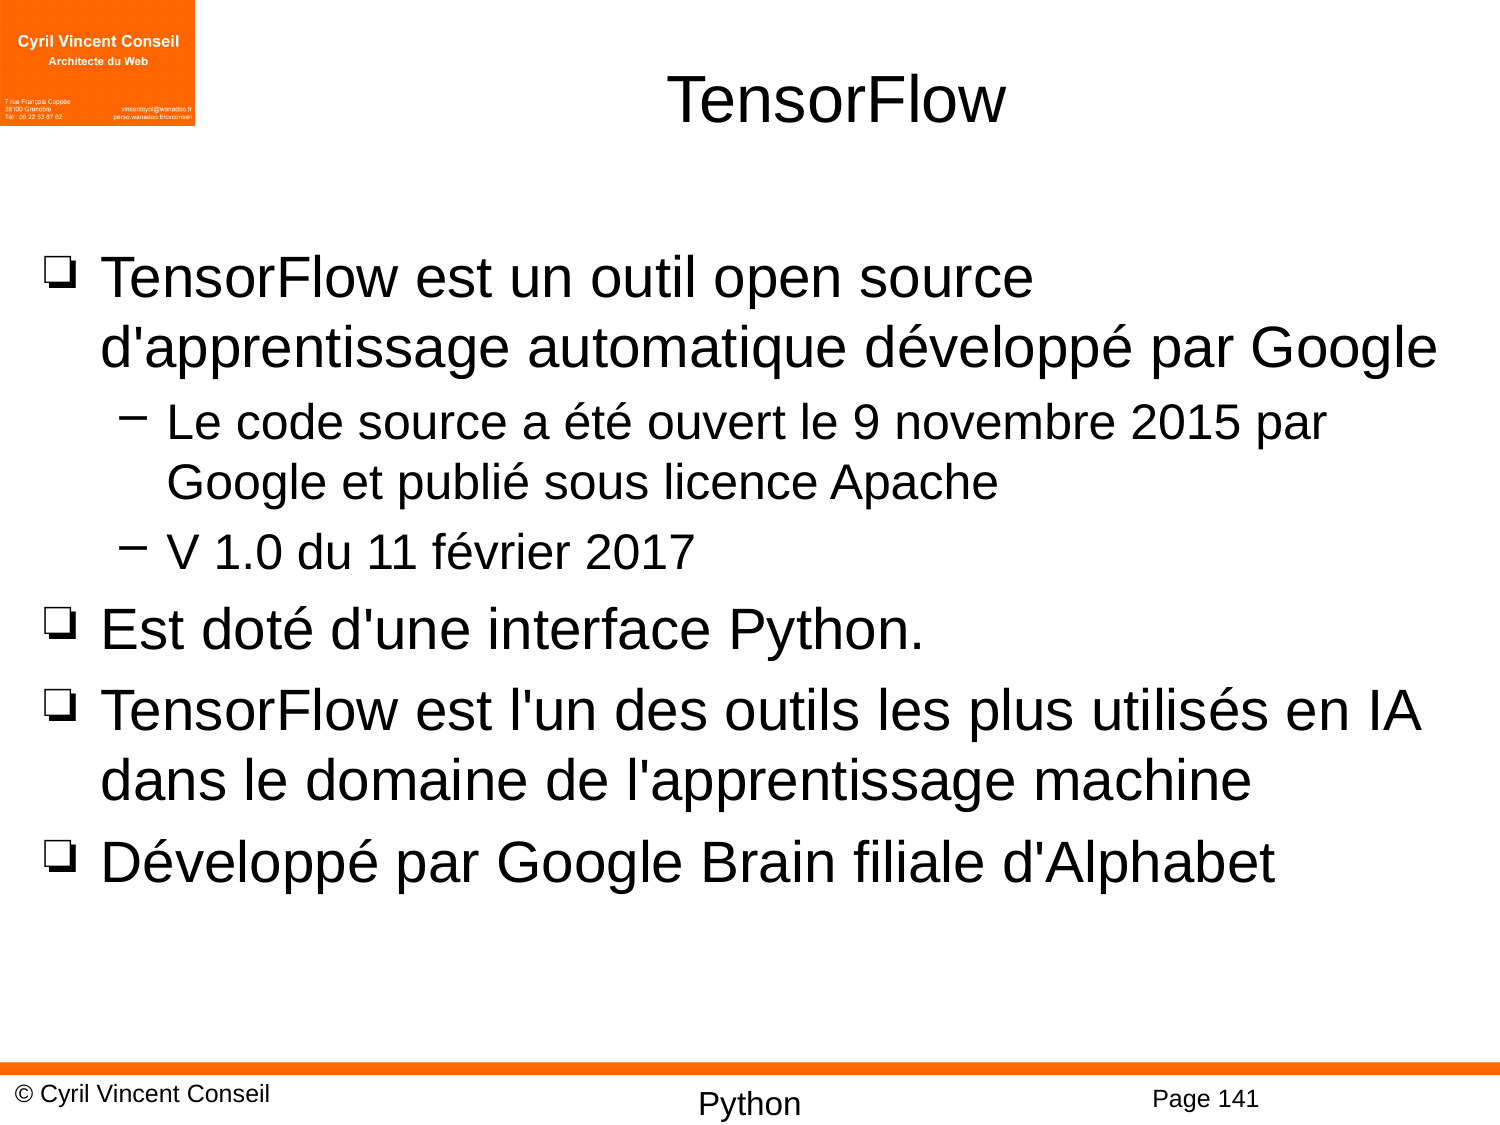

# TensorFlow
TensorFlow est un outil open source d'apprentissage automatique développé par Google
Le code source a été ouvert le 9 novembre 2015 par Google et publié sous licence Apache
V 1.0 du 11 février 2017
Est doté d'une interface Python.
TensorFlow est l'un des outils les plus utilisés en IA dans le domaine de l'apprentissage machine
Développé par Google Brain filiale d'Alphabet